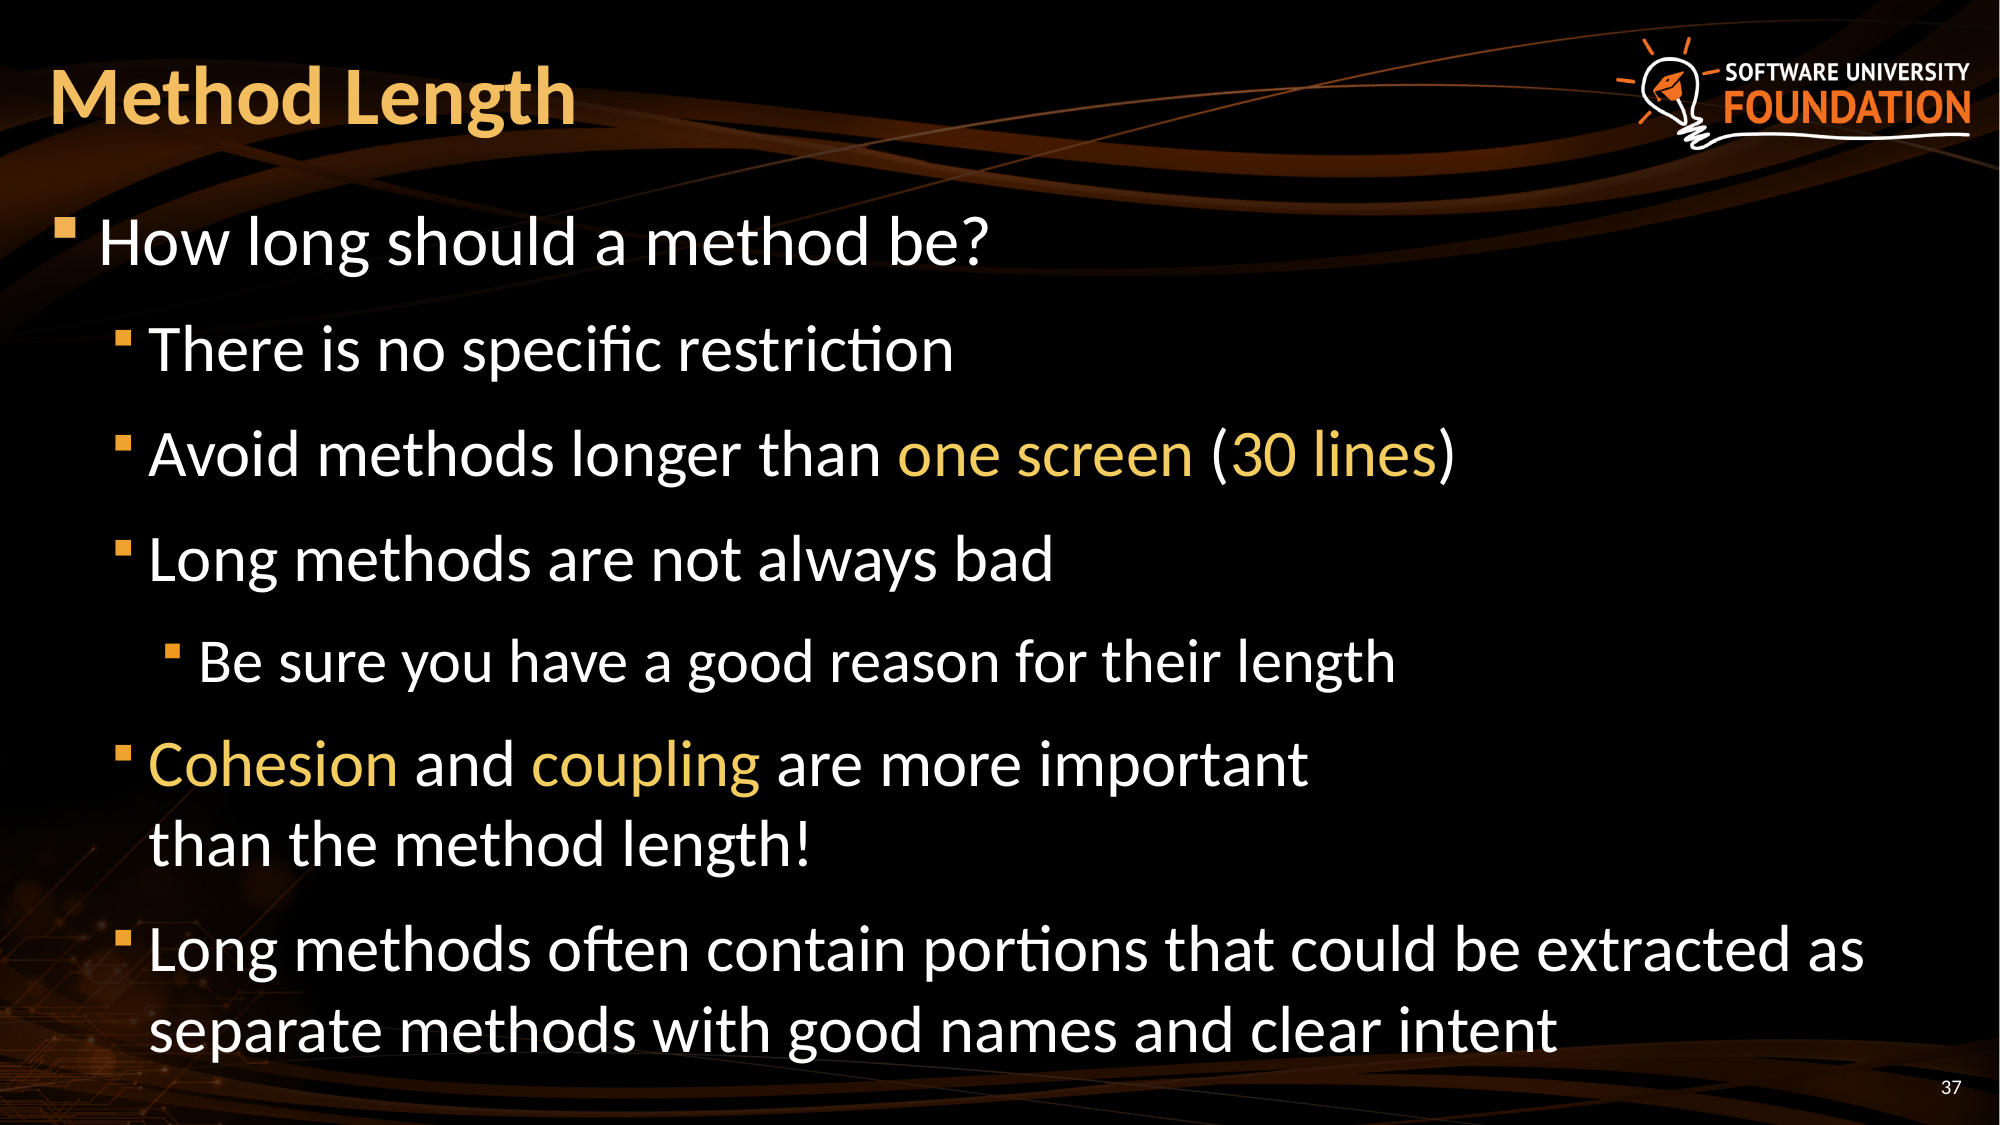

# Method Length
How long should a method be?
There is no specific restriction
Avoid methods longer than one screen (30 lines)
Long methods are not always bad
Be sure you have a good reason for their length
Cohesion and coupling are more important
than the method length!
Long methods often contain portions that could be extracted as separate methods with good names and clear intent
37